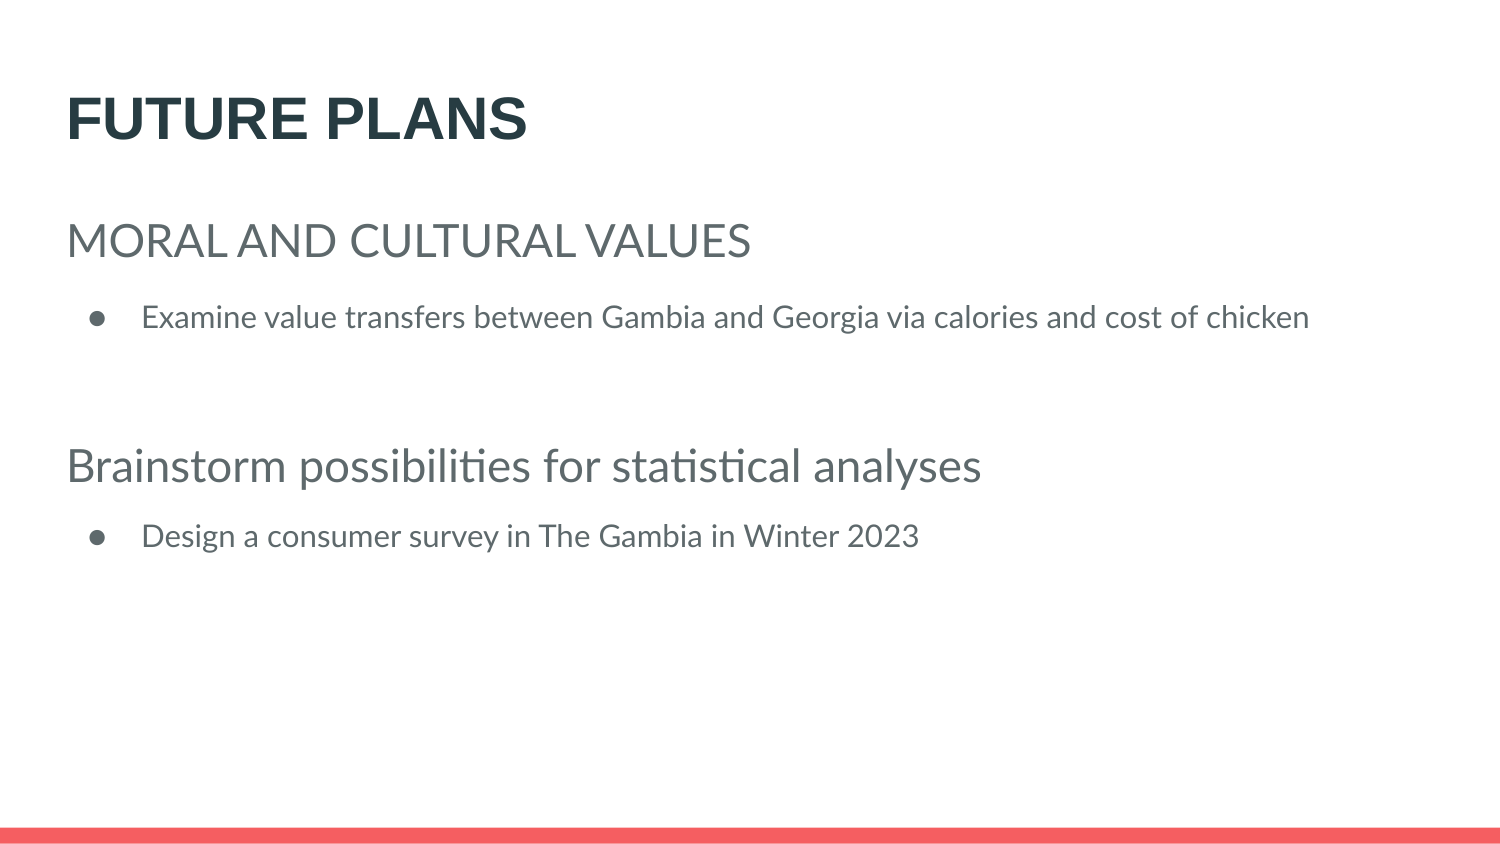

# FUTURE PLANS
MORAL AND CULTURAL VALUES
Examine value transfers between Gambia and Georgia via calories and cost of chicken

Brainstorm possibilities for statistical analyses
Design a consumer survey in The Gambia in Winter 2023